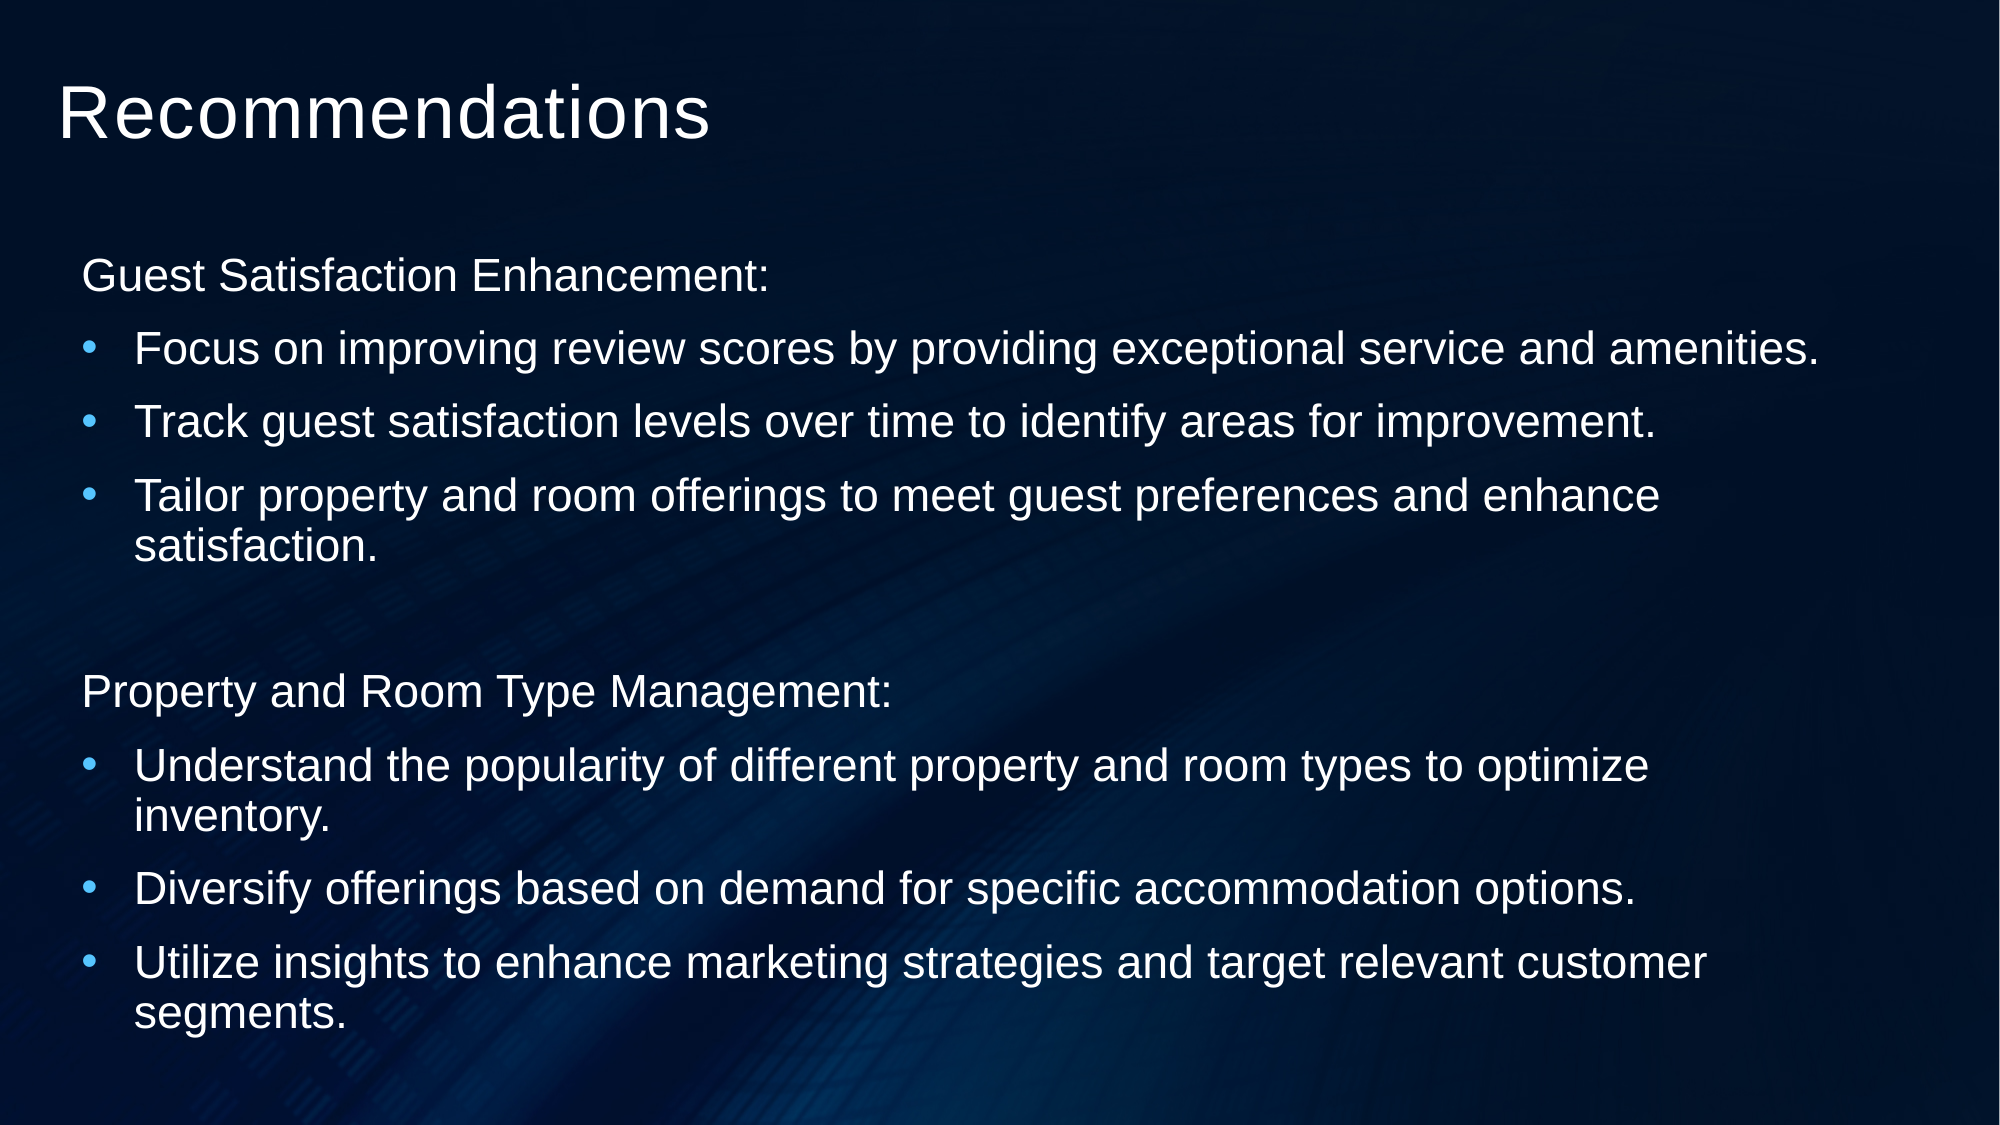

# Recommendations
Guest Satisfaction Enhancement:
Focus on improving review scores by providing exceptional service and amenities.
Track guest satisfaction levels over time to identify areas for improvement.
Tailor property and room offerings to meet guest preferences and enhance satisfaction.

Property and Room Type Management:
Understand the popularity of different property and room types to optimize inventory.
Diversify offerings based on demand for specific accommodation options.
Utilize insights to enhance marketing strategies and target relevant customer segments.